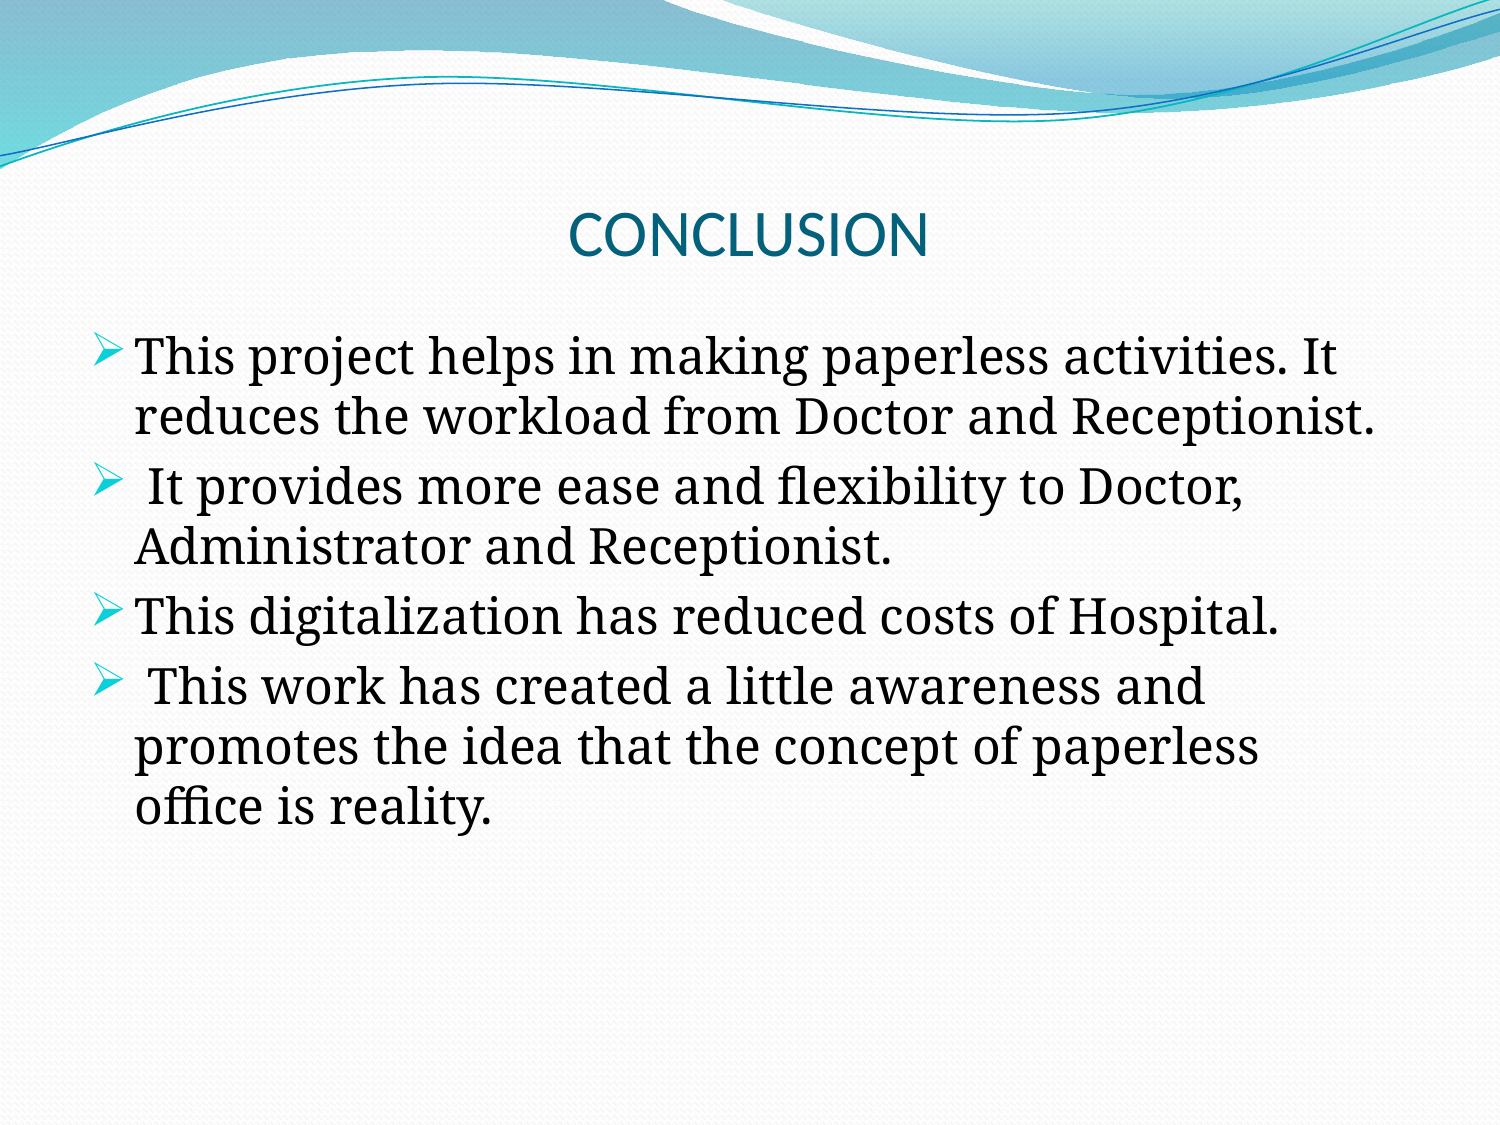

# CONCLUSION
This project helps in making paperless activities. It reduces the workload from Doctor and Receptionist.
 It provides more ease and flexibility to Doctor, Administrator and Receptionist.
This digitalization has reduced costs of Hospital.
 This work has created a little awareness and promotes the idea that the concept of paperless office is reality.